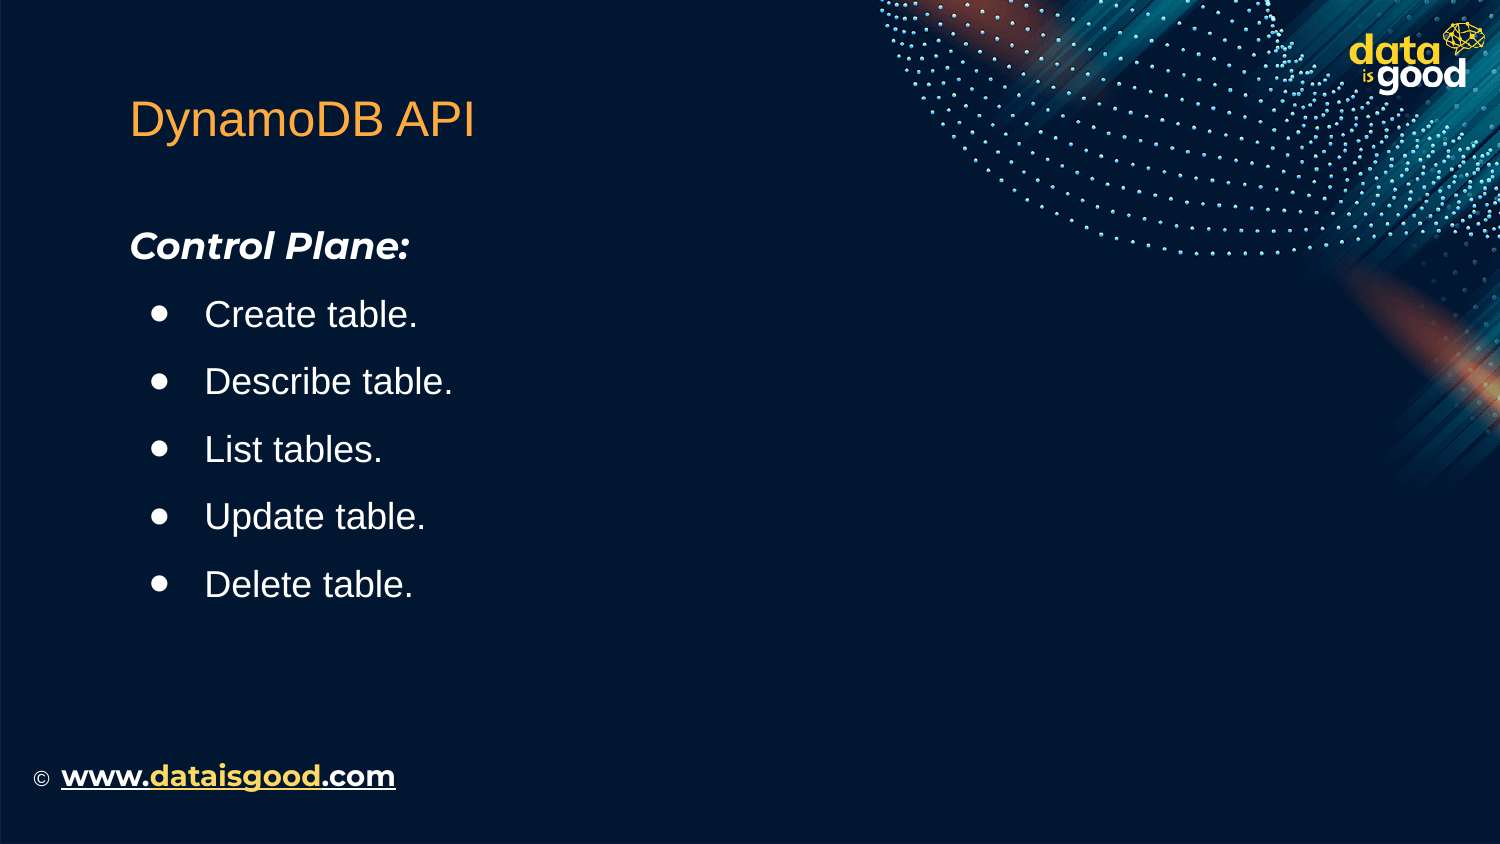

# DynamoDB API
Control Plane:
Create table.
Describe table.
List tables.
Update table.
Delete table.